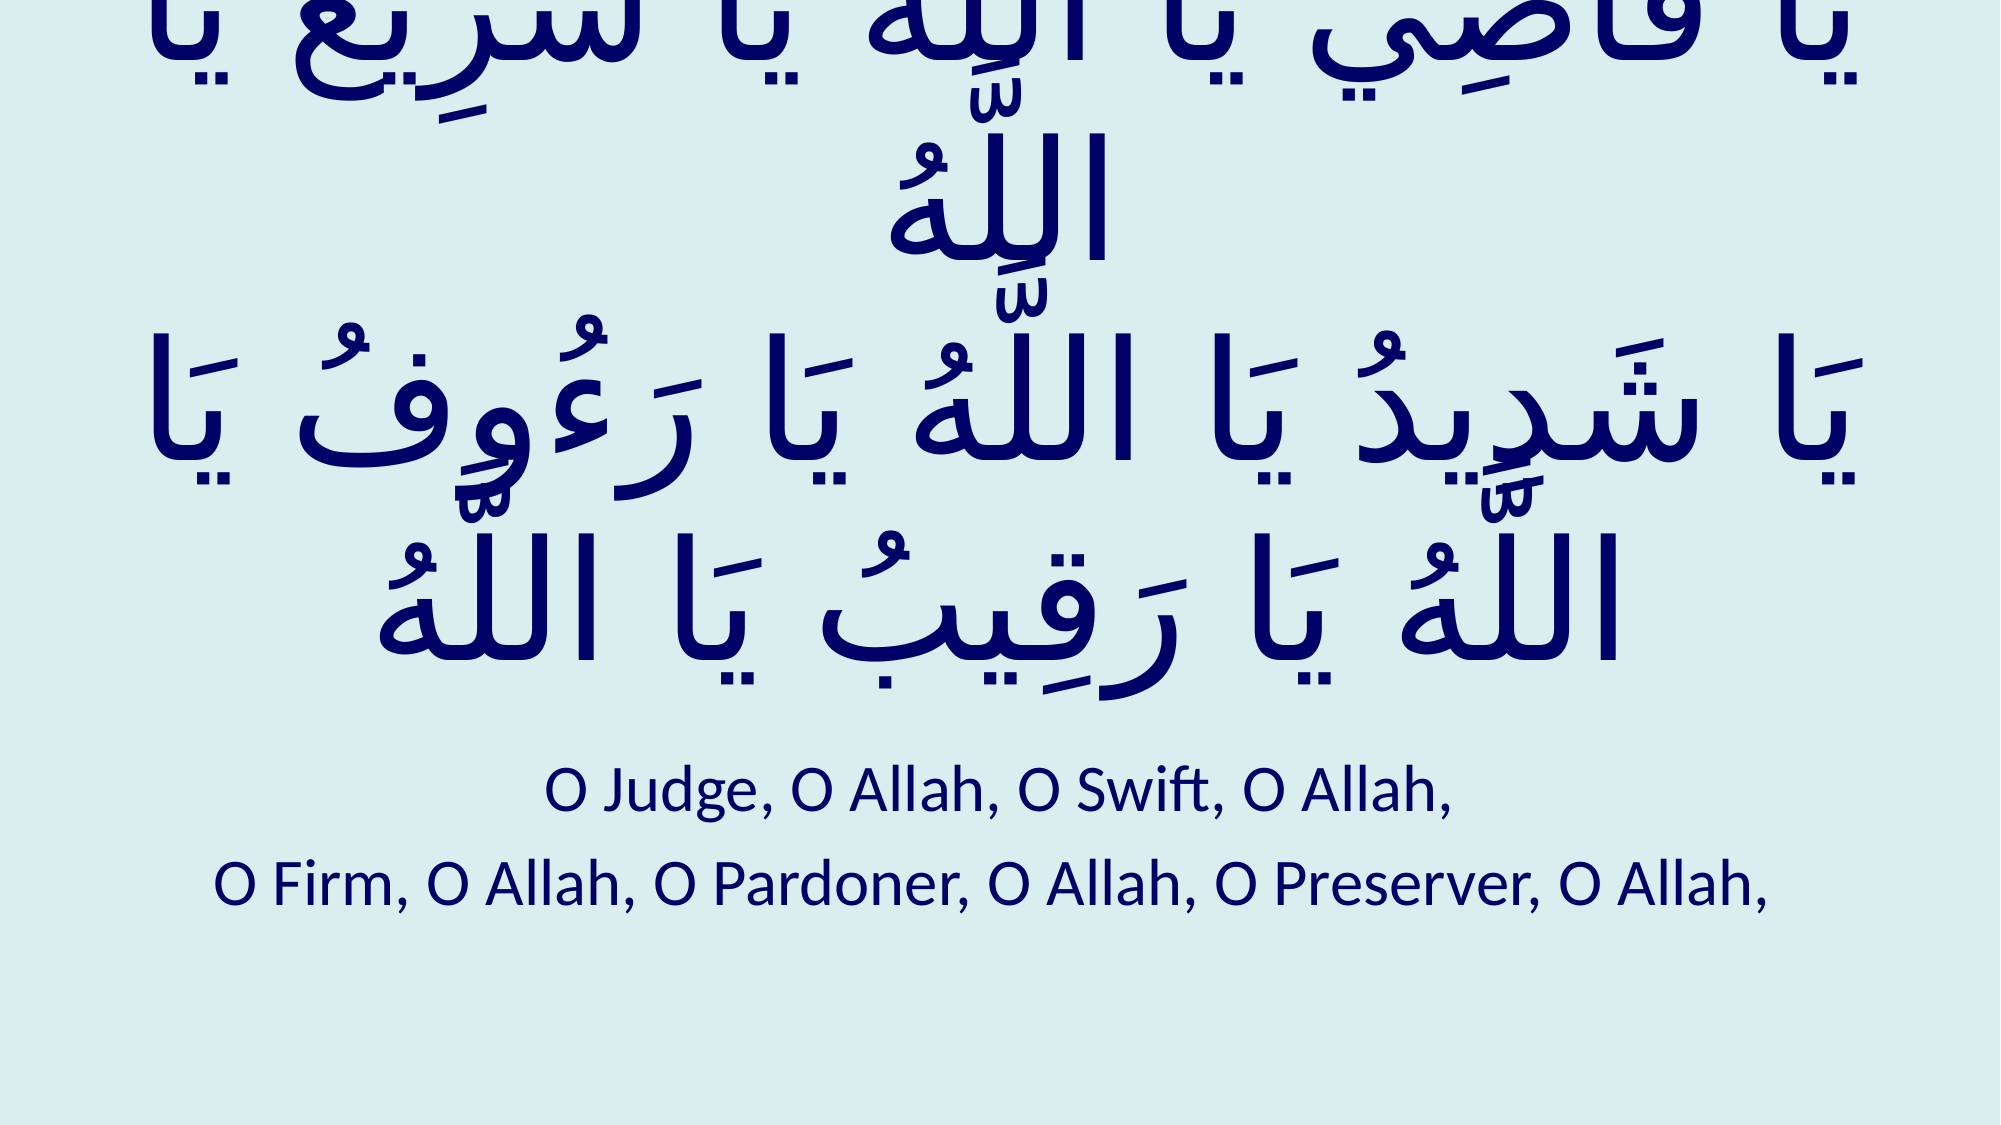

# يَا قَاضِي يَا اللَّهُ يَا سَرِيعُ يَا اللَّهُ يَا شَدِيدُ يَا اللَّهُ يَا رَءُوفُ يَا اللَّهُ يَا رَقِيبُ يَا اللَّهُ‏
O Judge, O Allah, O Swift, O Allah,
O Firm, O Allah, O Pardoner, O Allah, O Preserver, O Allah,